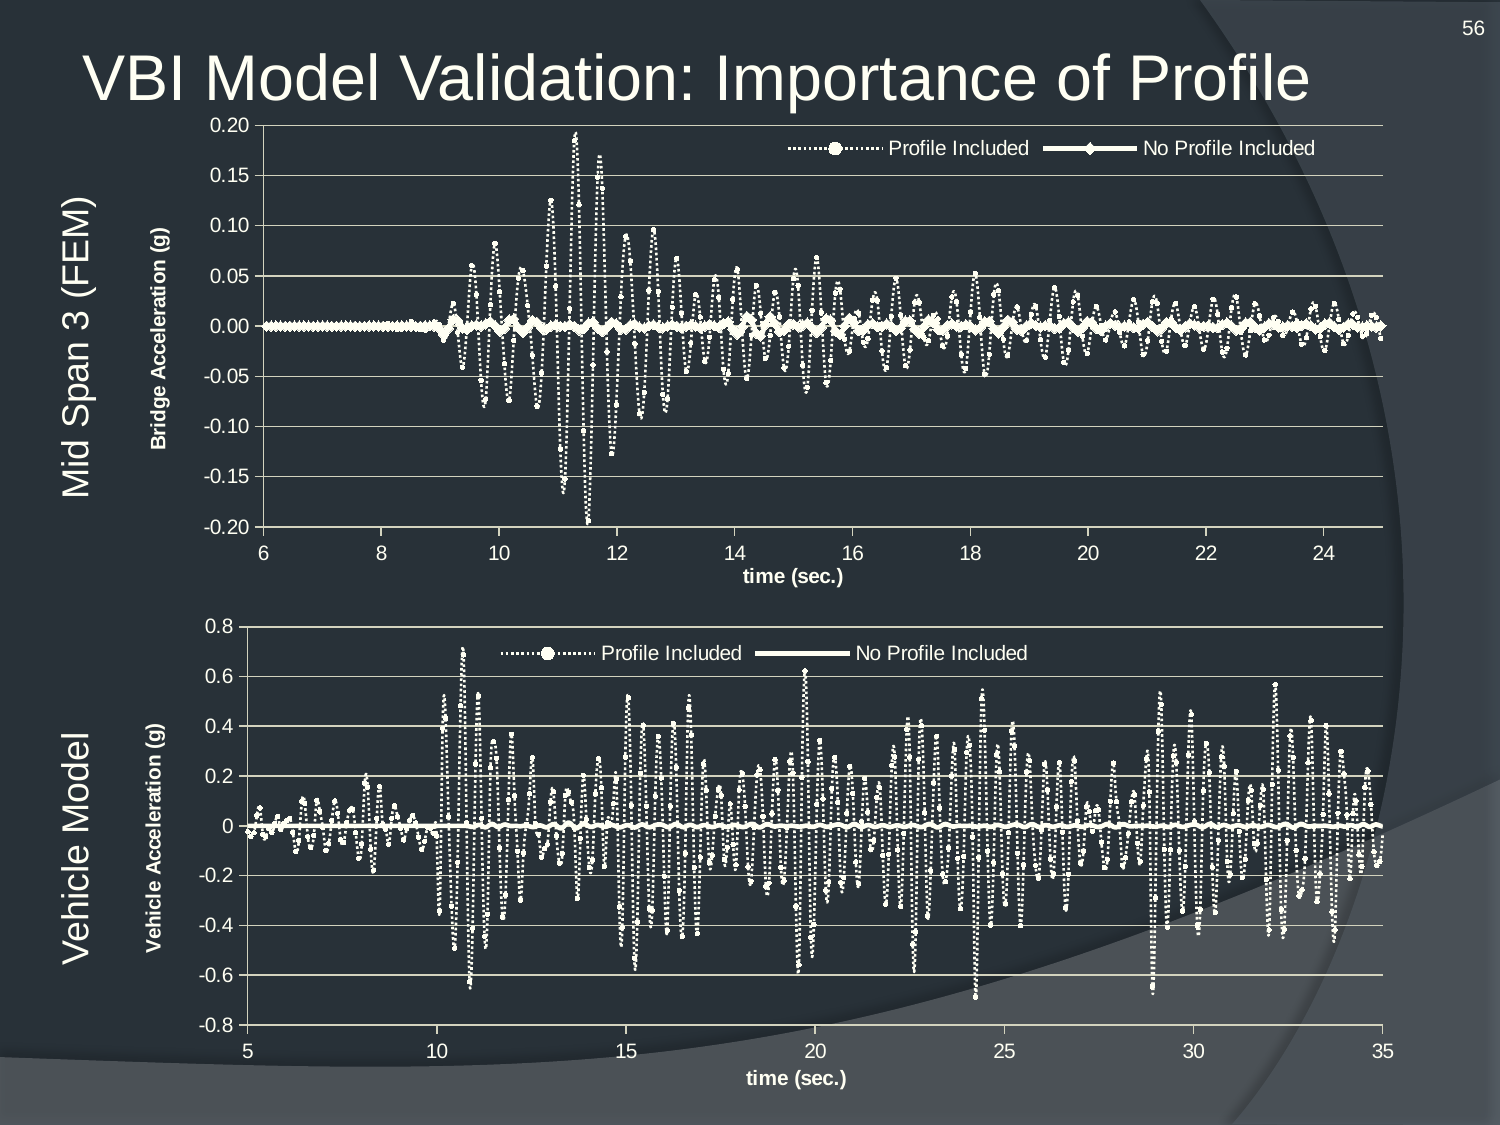

56
# VBI Model Validation: Importance of Profile

### Chart

| Category |  |  |
|---|---|---|
Mid Span 3 (FEM)

### Chart

| Category |  |  |
|---|---|---|
Vehicle Model